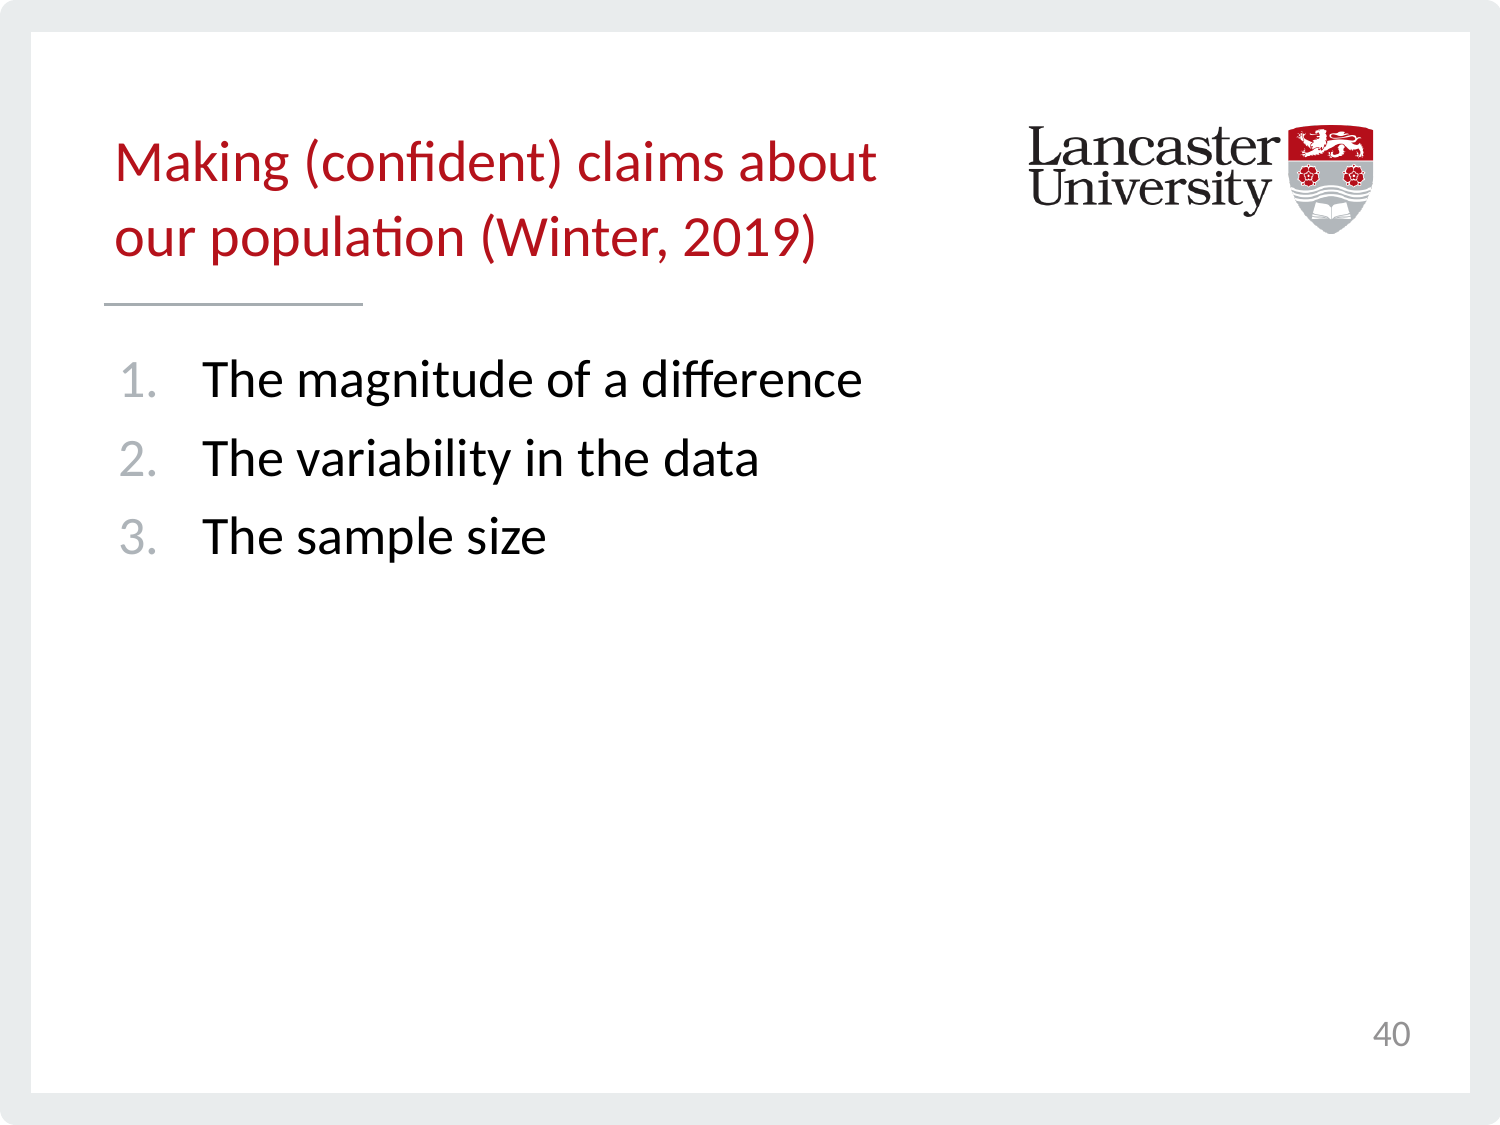

# Making (confident) claims about our population (Winter, 2019)
The magnitude of a difference
The variability in the data
The sample size

40